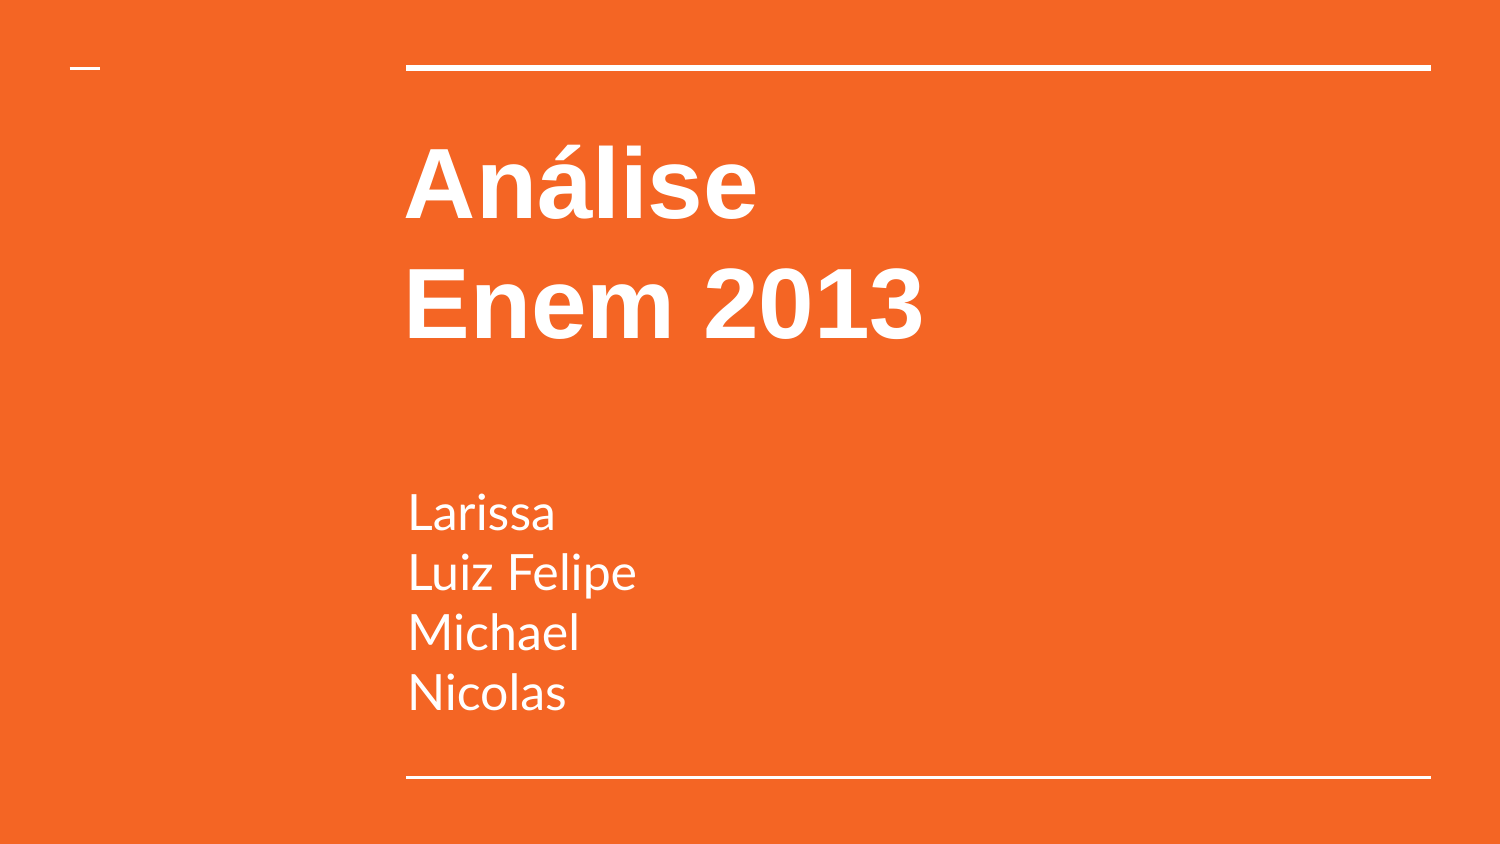

# Análise
Enem 2013

Larissa
Luiz Felipe
Michael
Nicolas